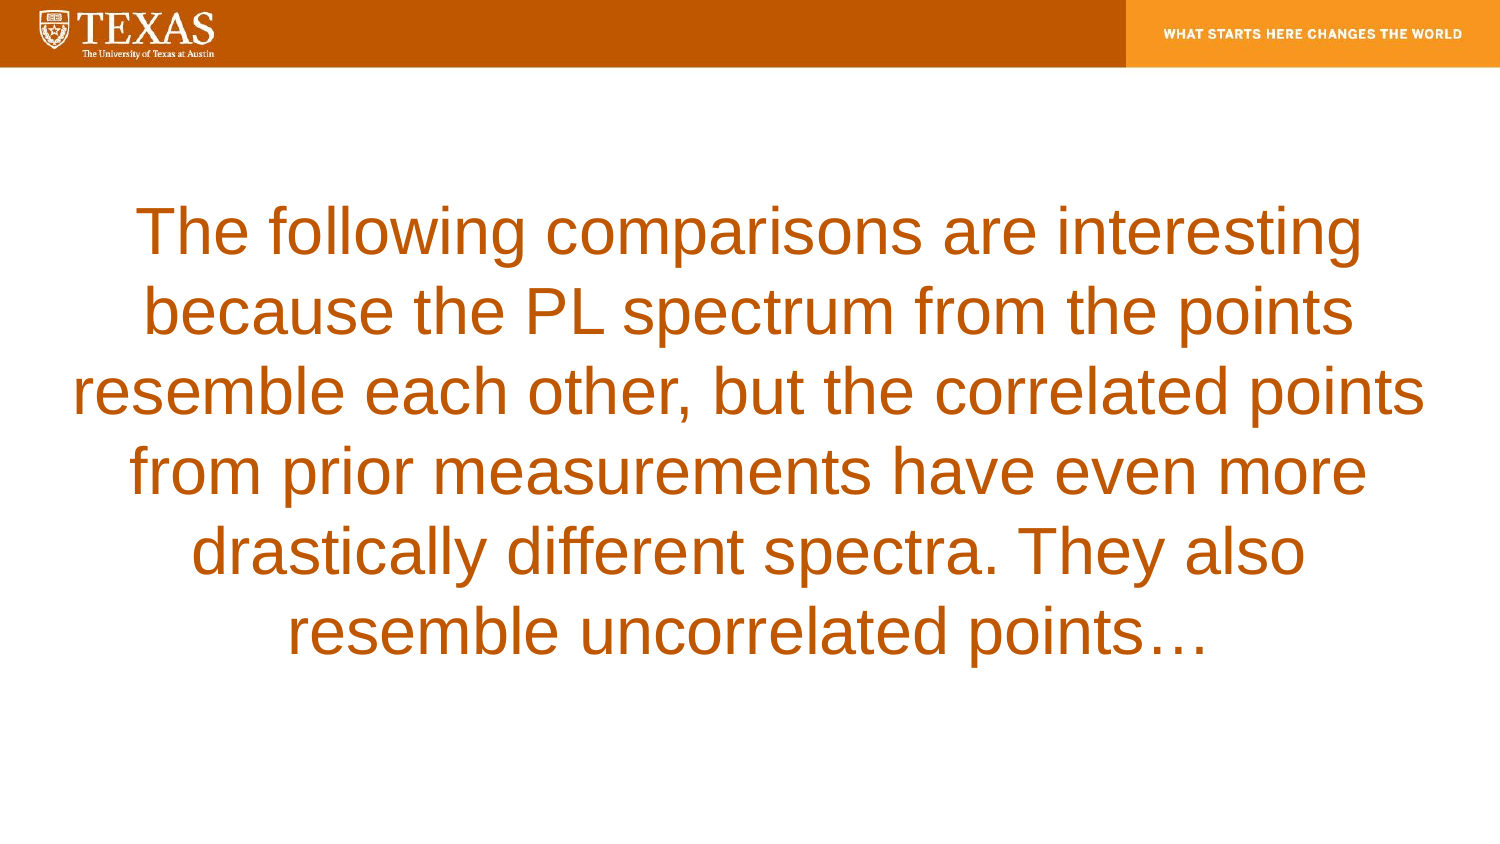

The following comparisons are interesting because the PL spectrum from the points resemble each other, but the correlated points from prior measurements have even more drastically different spectra. They also resemble uncorrelated points…